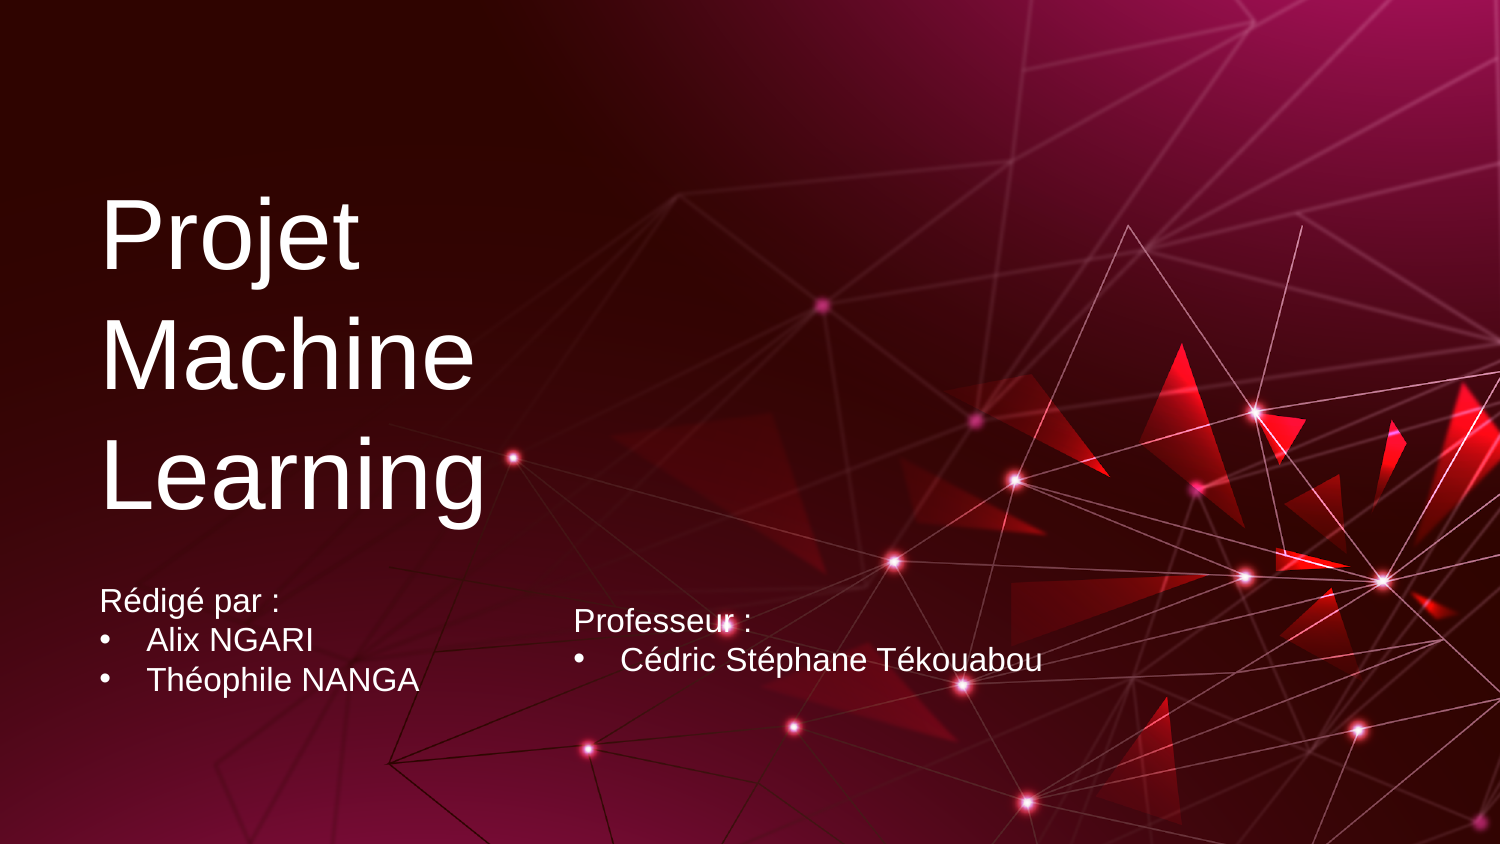

# Projet Machine Learning
Rédigé par :
Alix NGARI
Théophile NANGA

Professeur :
Cédric Stéphane Tékouabou